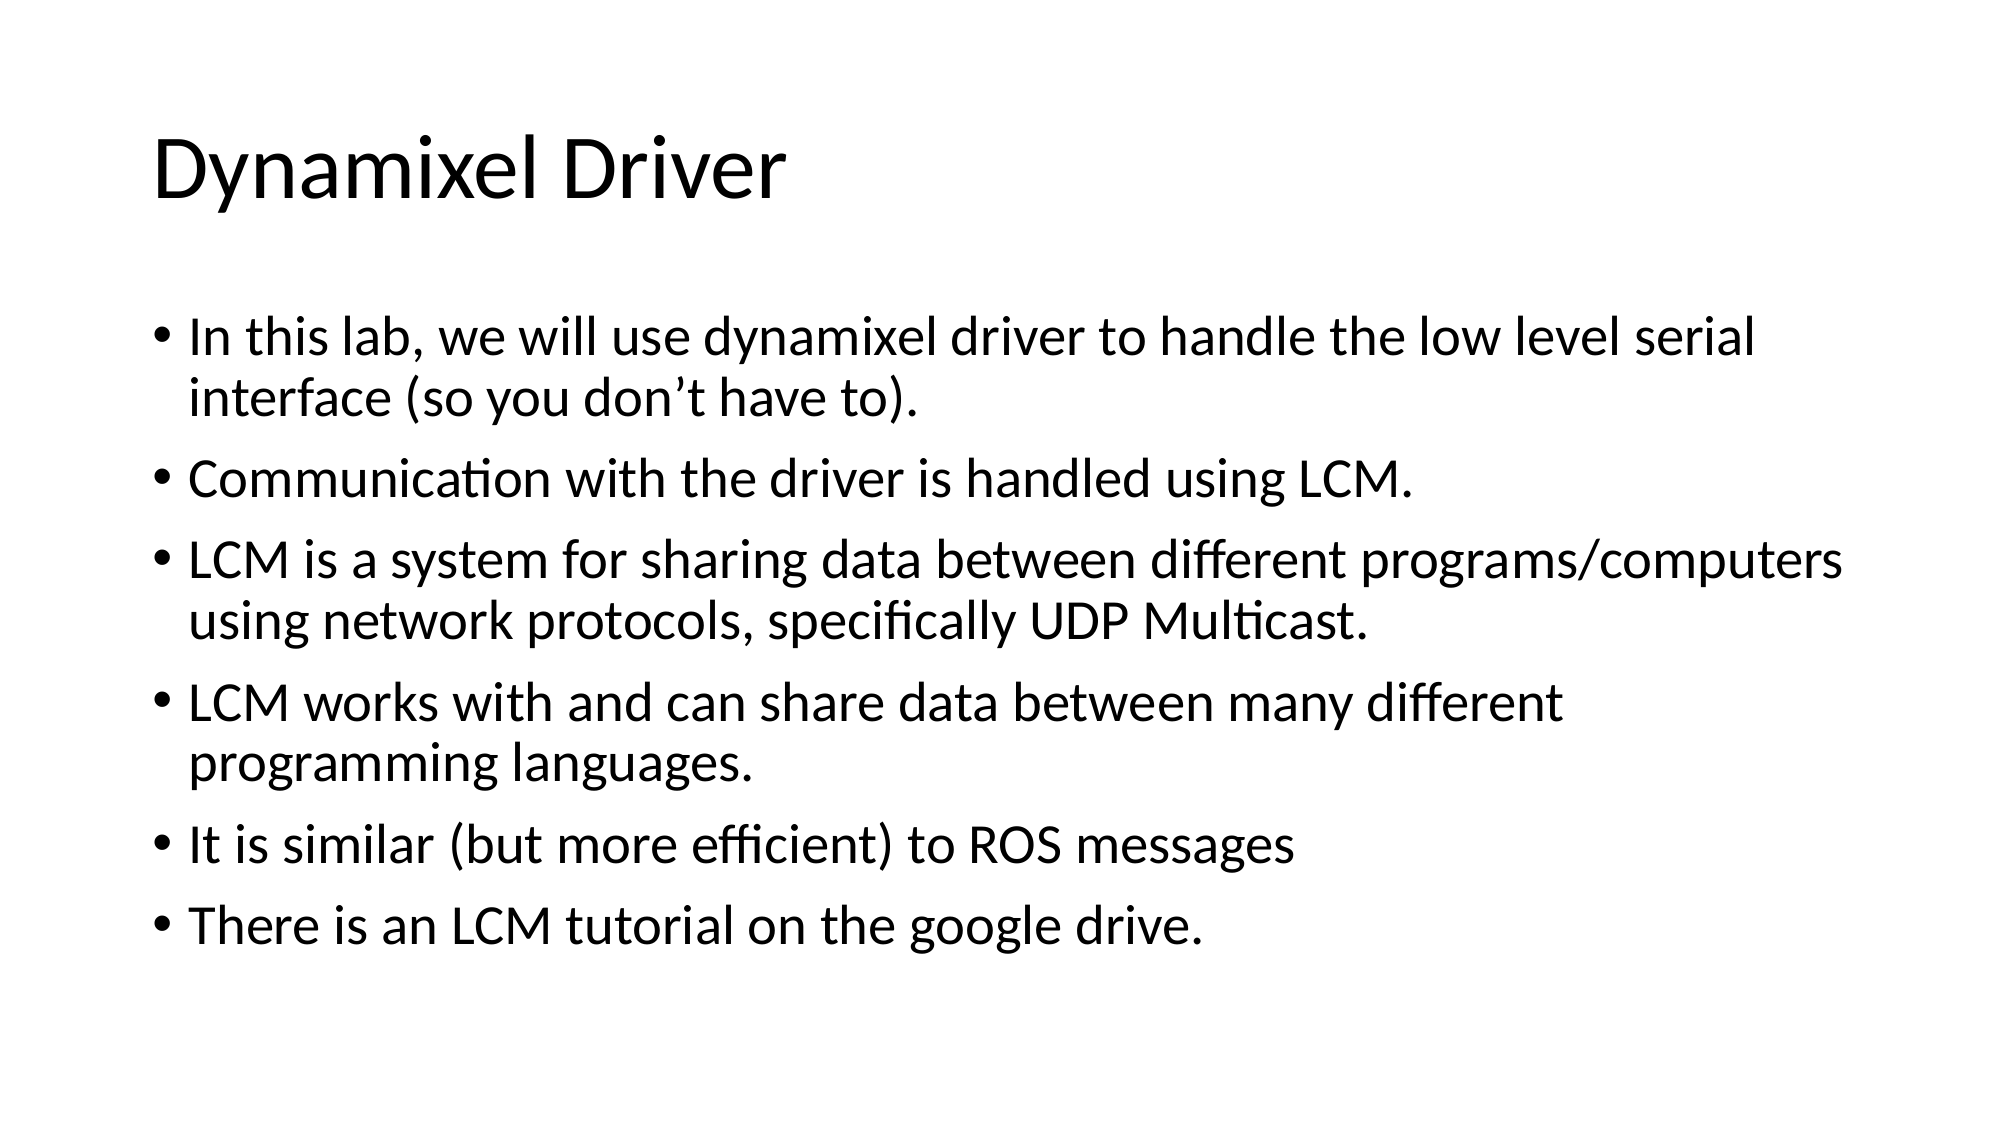

# Dynamixel Driver
In this lab, we will use dynamixel driver to handle the low level serial interface (so you don’t have to).
Communication with the driver is handled using LCM.
LCM is a system for sharing data between different programs/computers using network protocols, specifically UDP Multicast.
LCM works with and can share data between many different programming languages.
It is similar (but more efficient) to ROS messages
There is an LCM tutorial on the google drive.